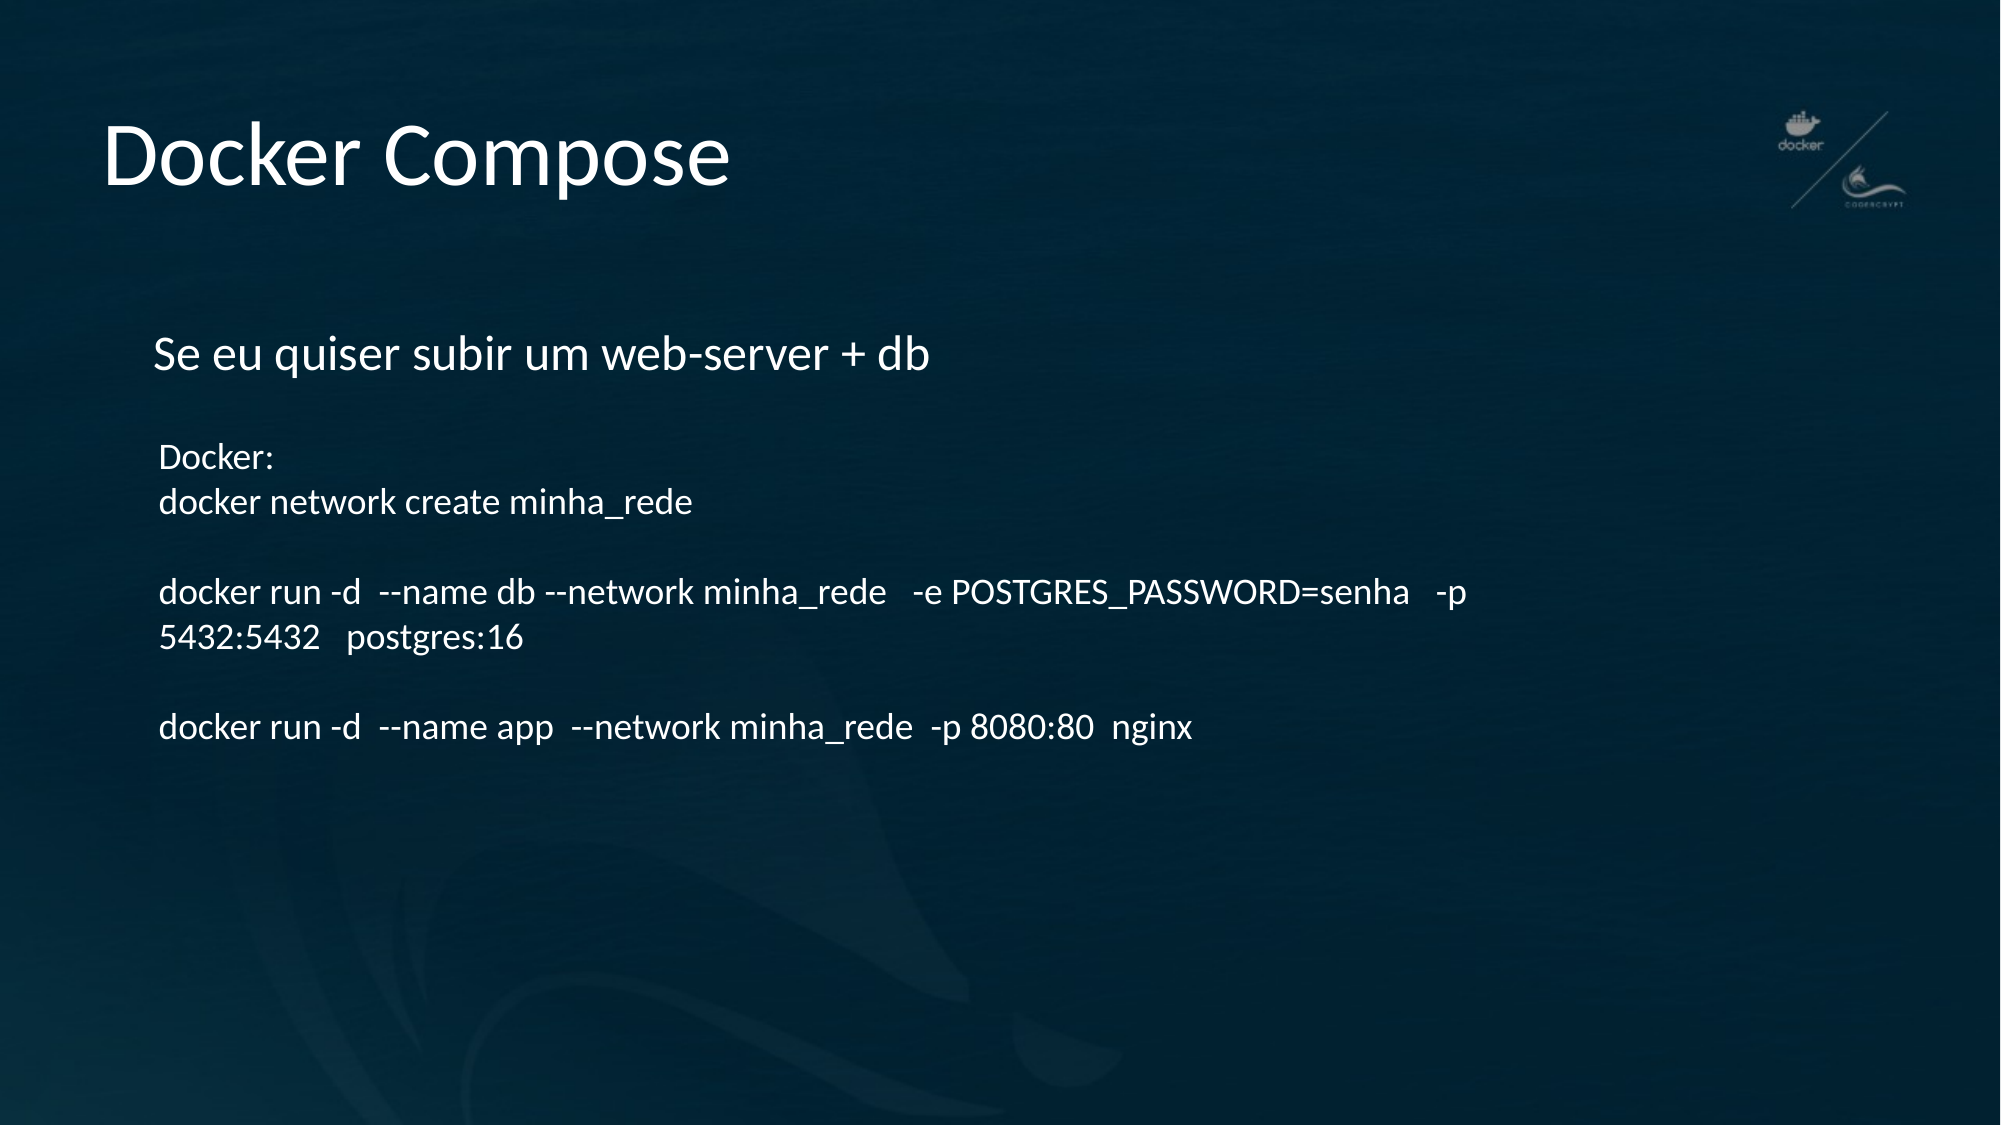

# Docker Compose
Se eu quiser subir um web-server + db
Docker:
docker network create minha_rede

docker run -d  --name db --network minha_rede   -e POSTGRES_PASSWORD=senha   -p 5432:5432   postgres:16

docker run -d  --name app  --network minha_rede  -p 8080:80  nginx